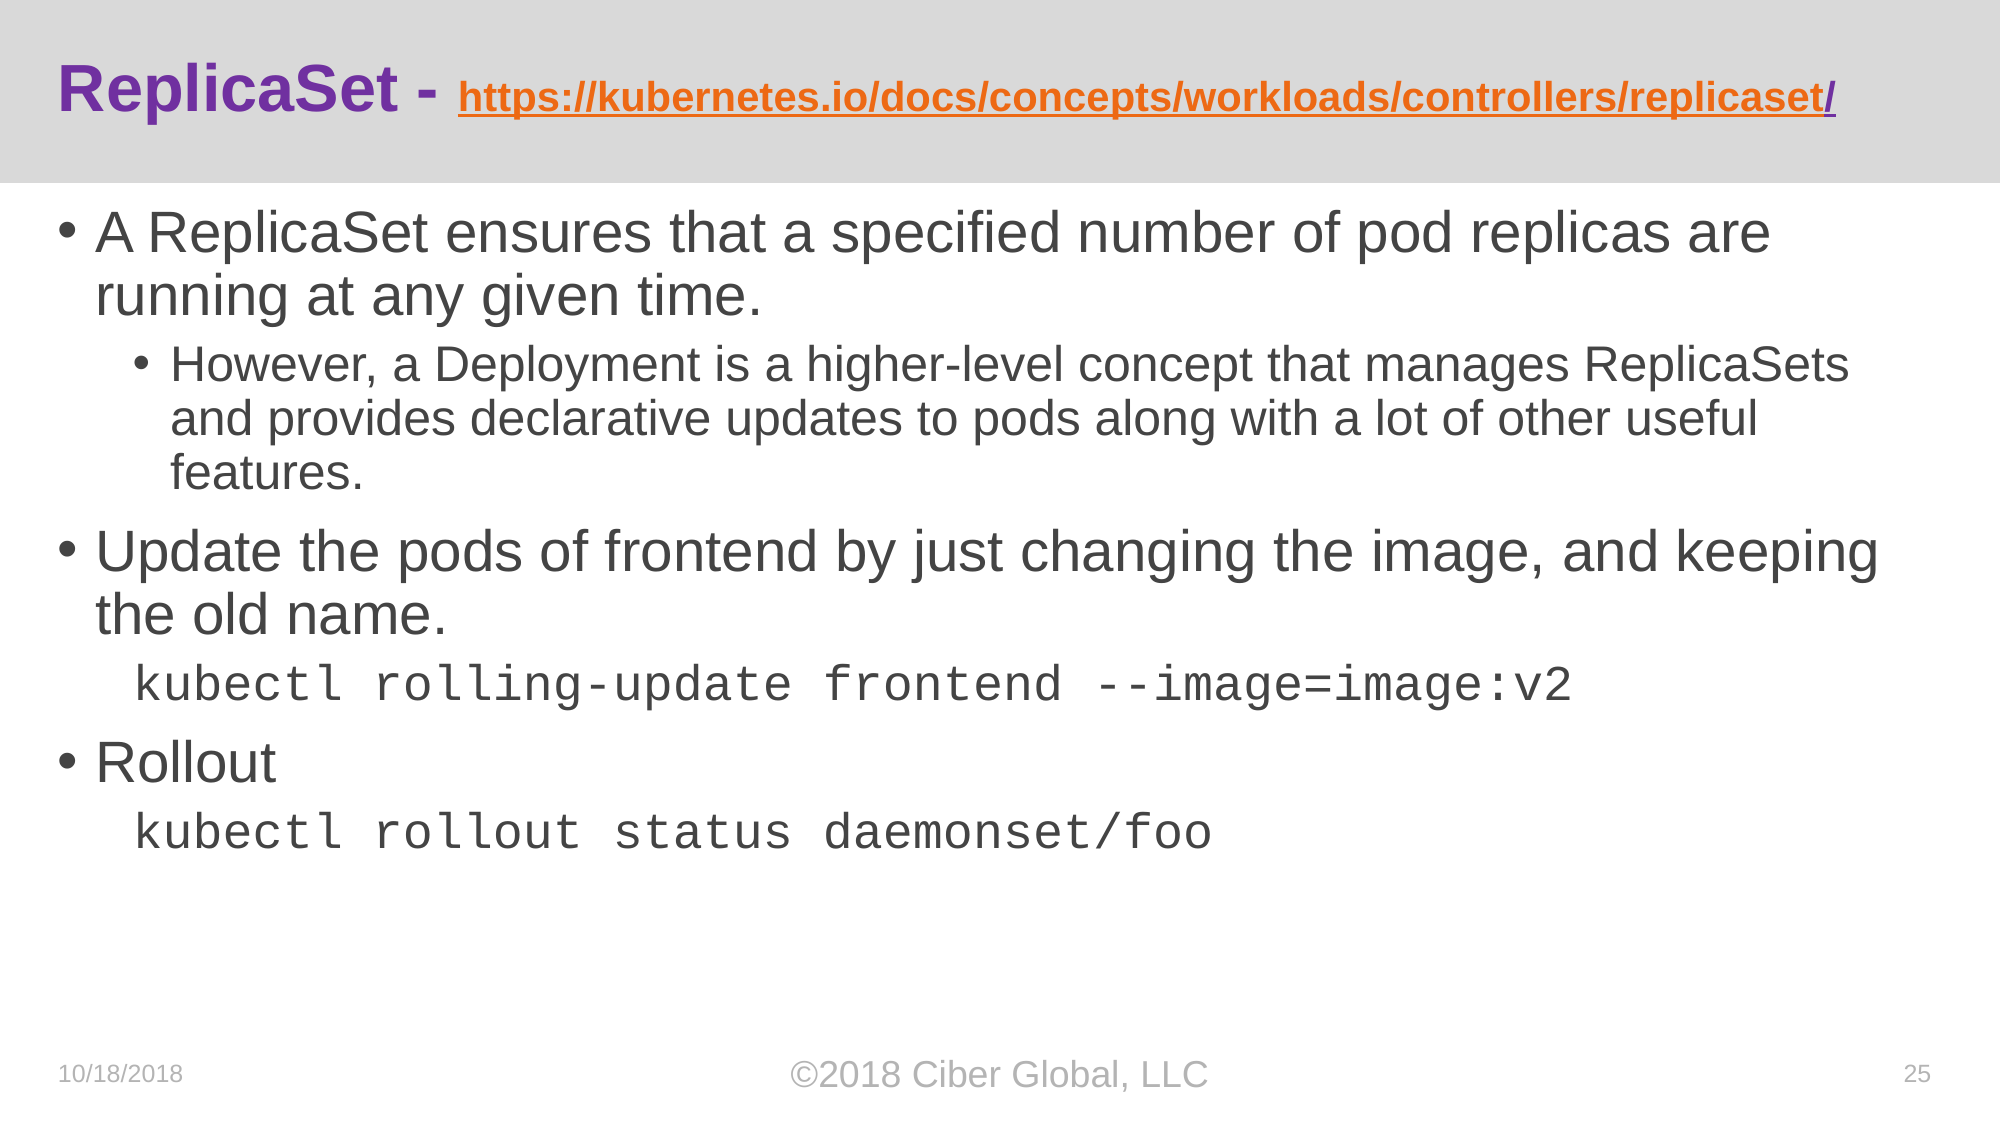

# ReplicaSet - https://kubernetes.io/docs/concepts/workloads/controllers/replicaset/
A ReplicaSet ensures that a specified number of pod replicas are running at any given time.
However, a Deployment is a higher-level concept that manages ReplicaSets and provides declarative updates to pods along with a lot of other useful features.
Update the pods of frontend by just changing the image, and keeping the old name.
kubectl rolling-update frontend --image=image:v2
Rollout
kubectl rollout status daemonset/foo
10/18/2018
©2018 Ciber Global, LLC
25